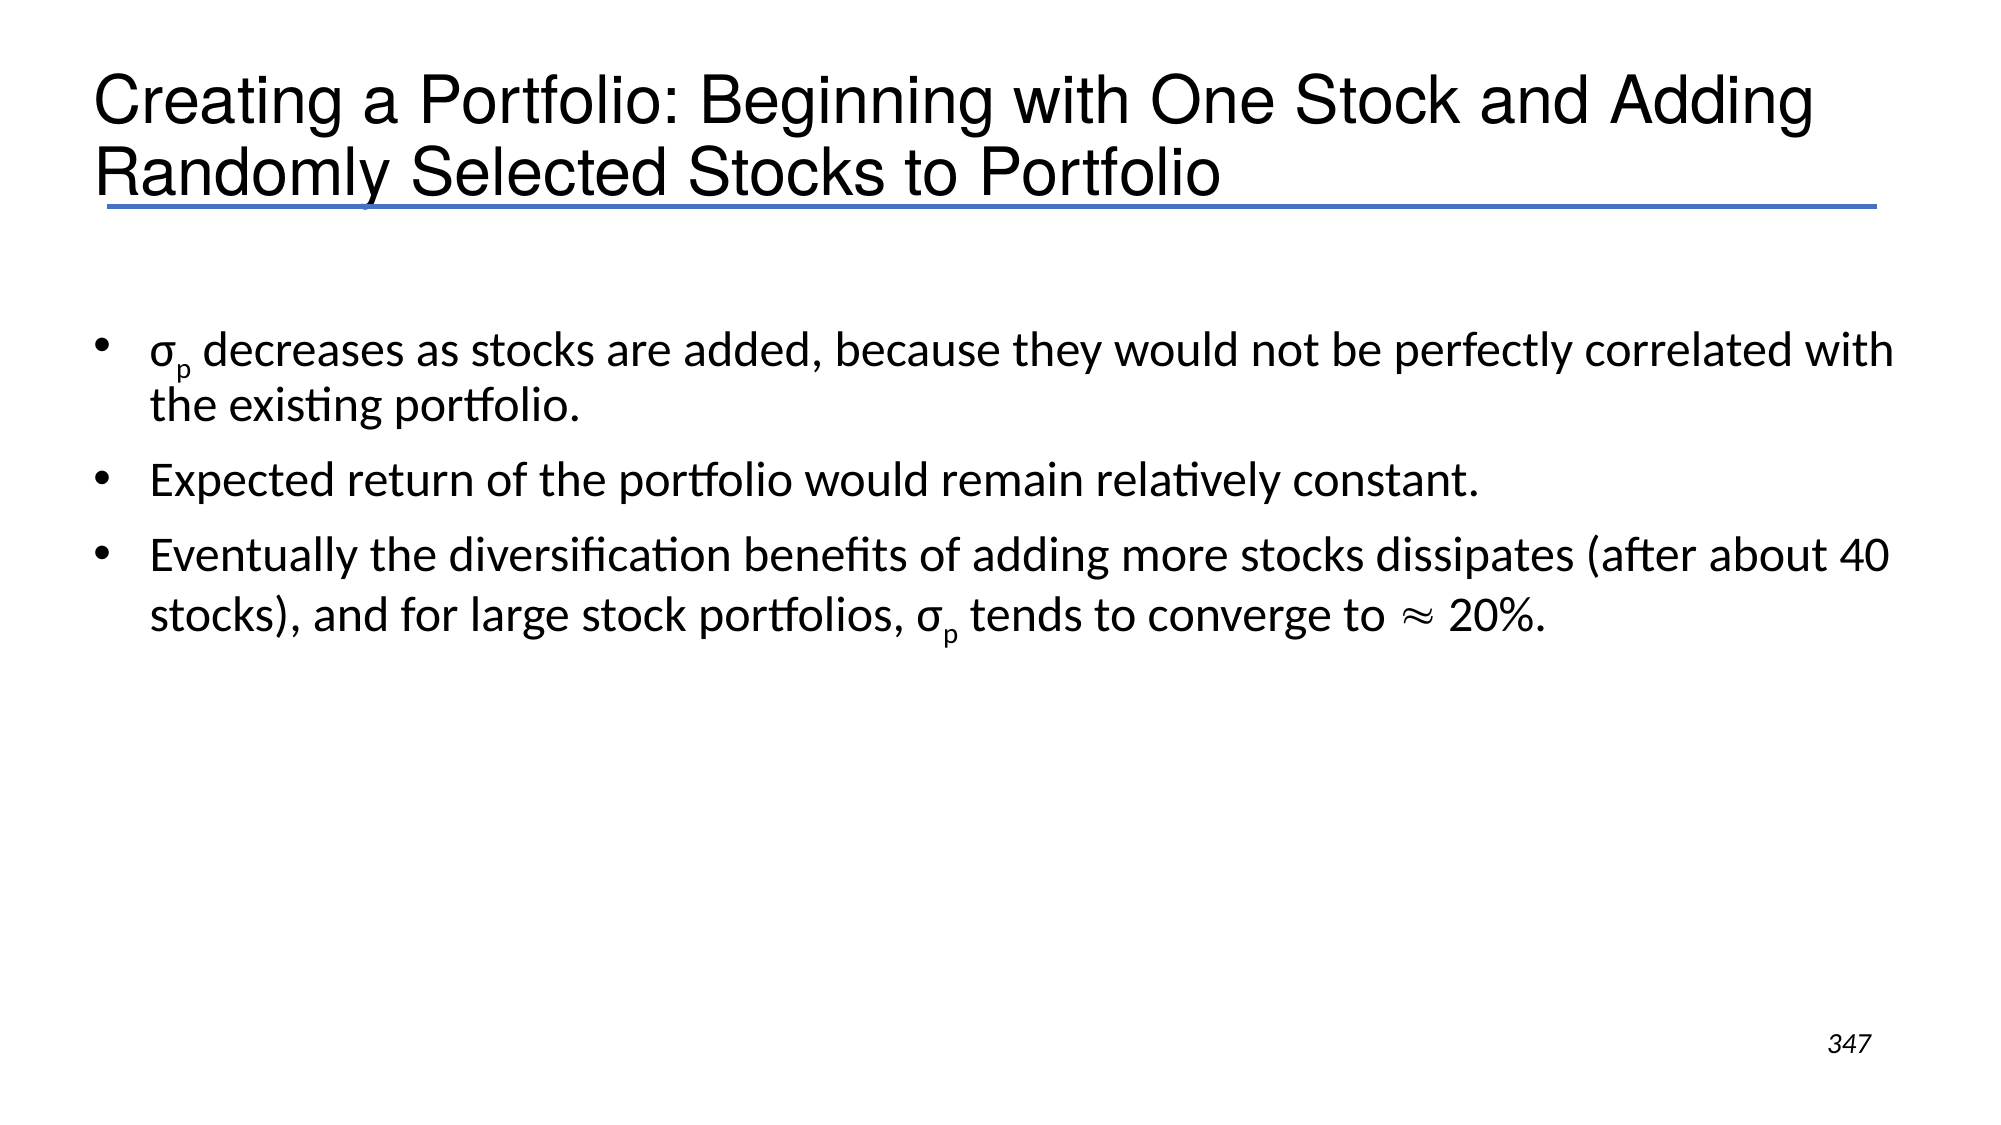

# Creating a Portfolio: Beginning with One Stock and Adding Randomly Selected Stocks to Portfolio
σp decreases as stocks are added, because they would not be perfectly correlated with the existing portfolio.
Expected return of the portfolio would remain relatively constant.
Eventually the diversification benefits of adding more stocks dissipates (after about 40 stocks), and for large stock portfolios, σp tends to converge to ≈ 20%.